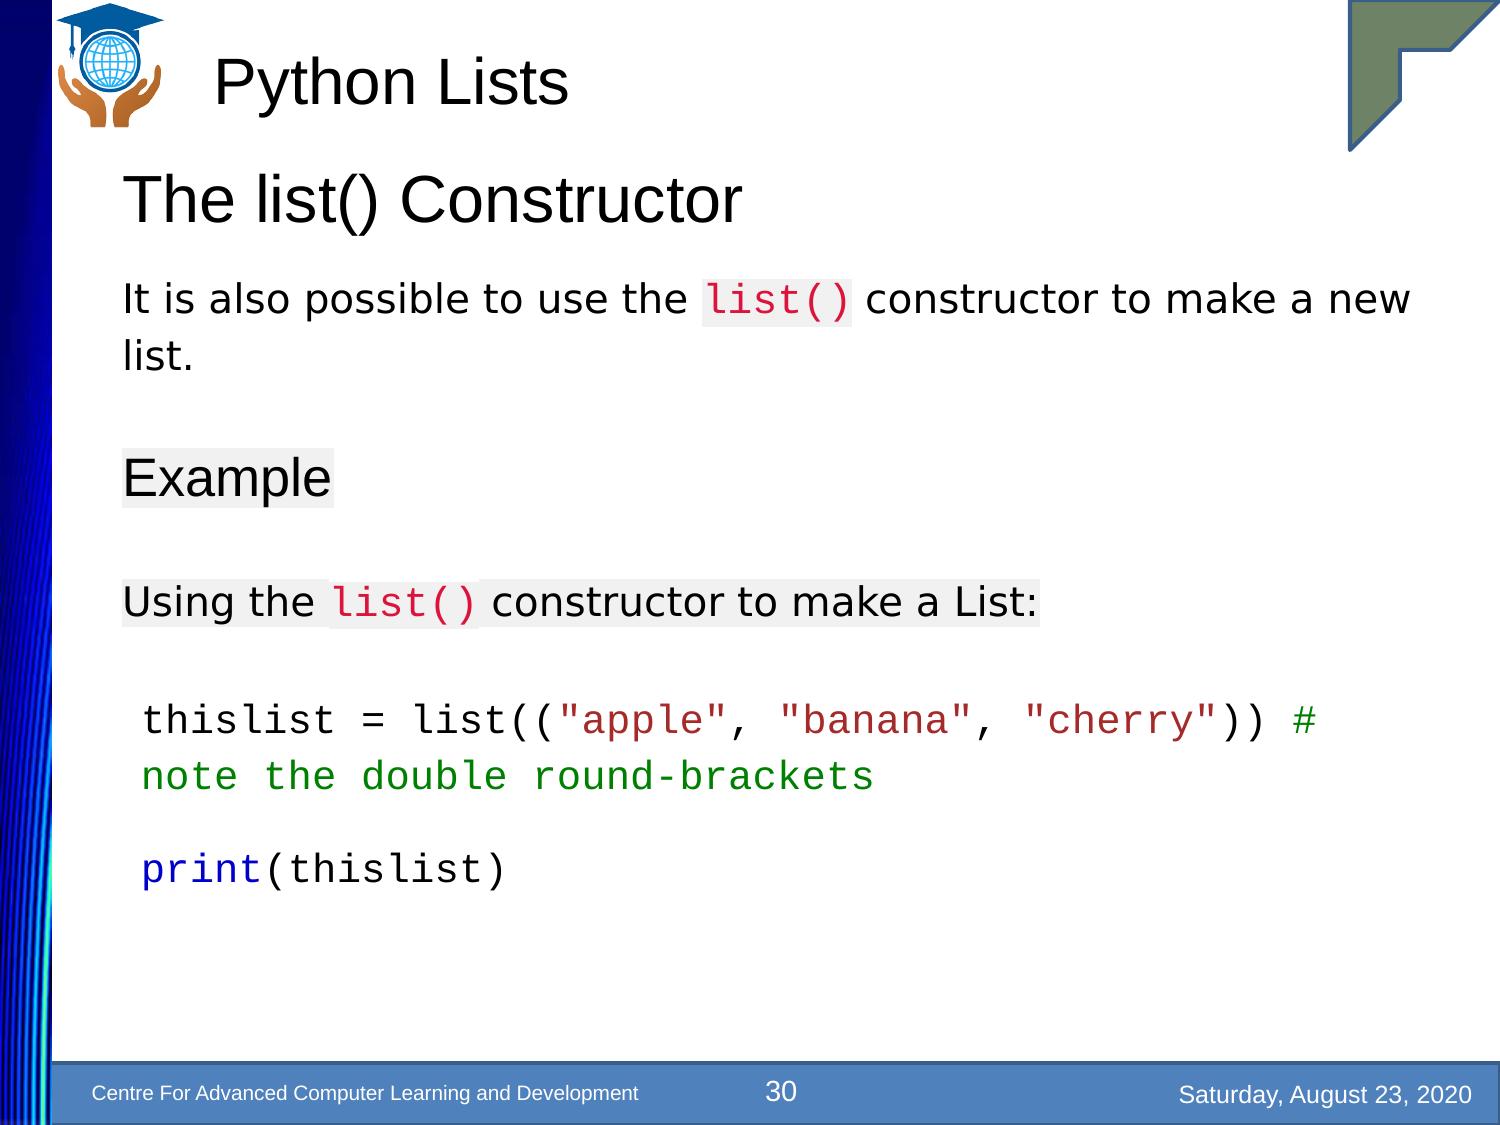

# Python Lists
The list() Constructor
It is also possible to use the list() constructor to make a new list.
Example
Using the list() constructor to make a List:
thislist = list(("apple", "banana", "cherry")) # note the double round-brackets
print(thislist)

30
Saturday, August 23, 2020